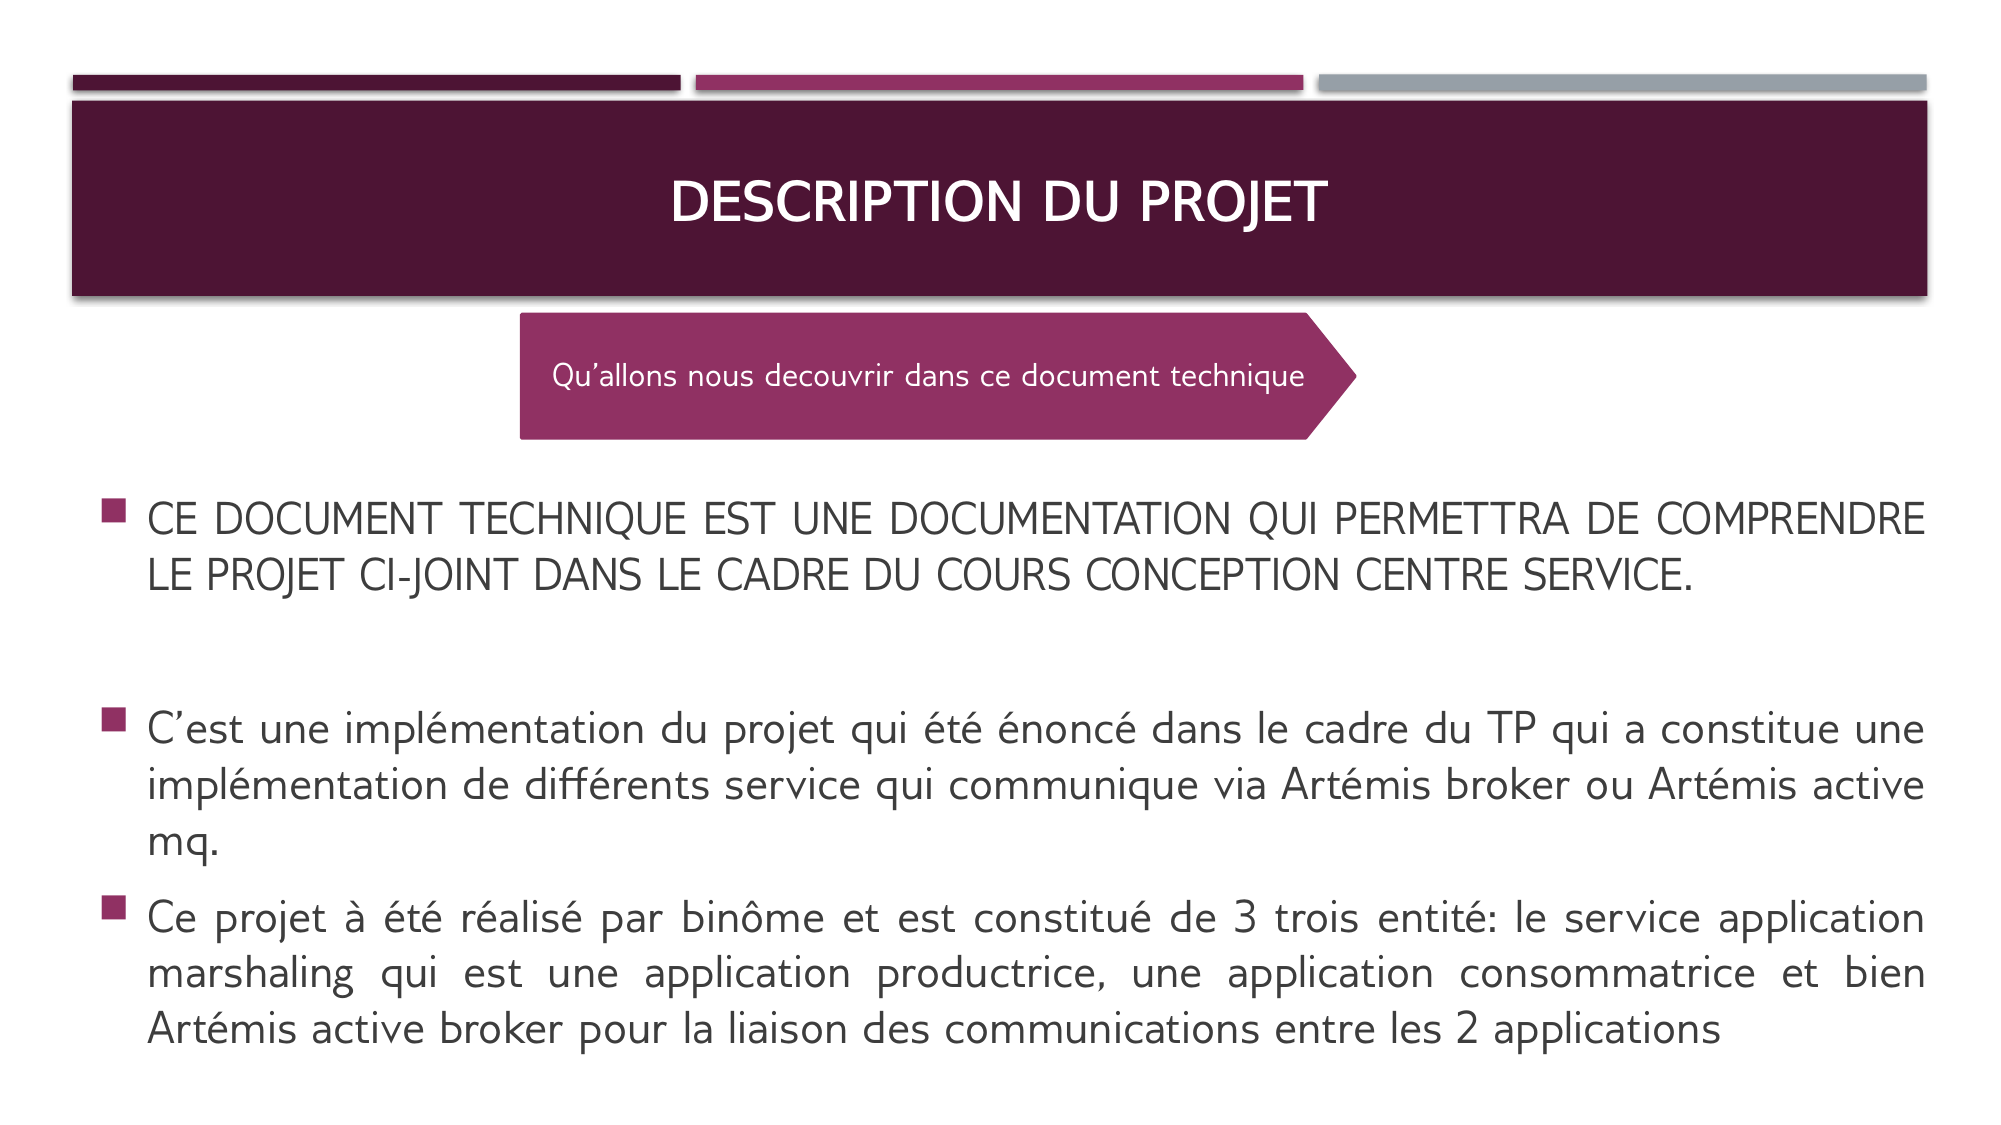

# Description du projet

Qu’allons nous decouvrir dans ce document technique
CE DOCUMENT TECHNIQUE EST UNE DOCUMENTATION QUI PERMETTRA DE COMPRENDRE LE PROJET CI-JOINT DANS LE CADRE DU COURS CONCEPTION CENTRE SERVICE.

C’est une implémentation du projet qui été énoncé dans le cadre du TP qui a constitue une implémentation de différents service qui communique via Artémis broker ou Artémis active mq.
Ce projet à été réalisé par binôme et est constitué de 3 trois entité: le service application marshaling qui est une application productrice, une application consommatrice et bien Artémis active broker pour la liaison des communications entre les 2 applications